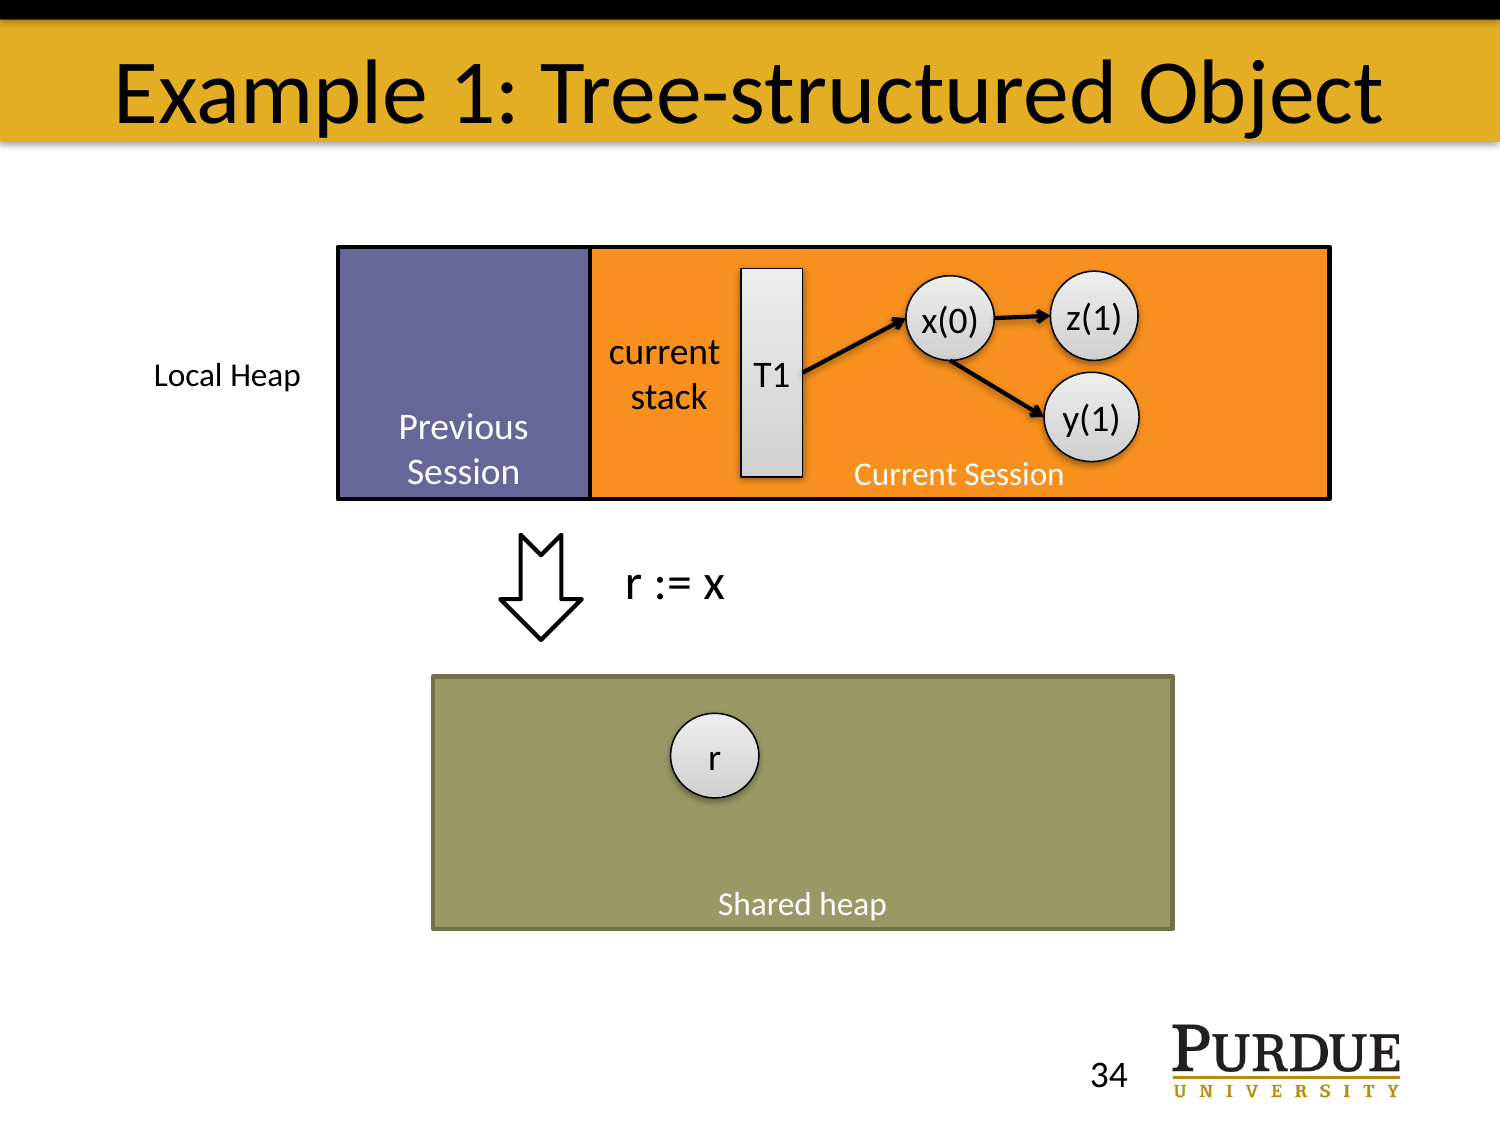

# Example 1: Tree-structured Object
Previous Session
Current Session
T1
z(1)
x(0)
y(1)
current
stack
Local Heap
r := x

Shared heap
r
34